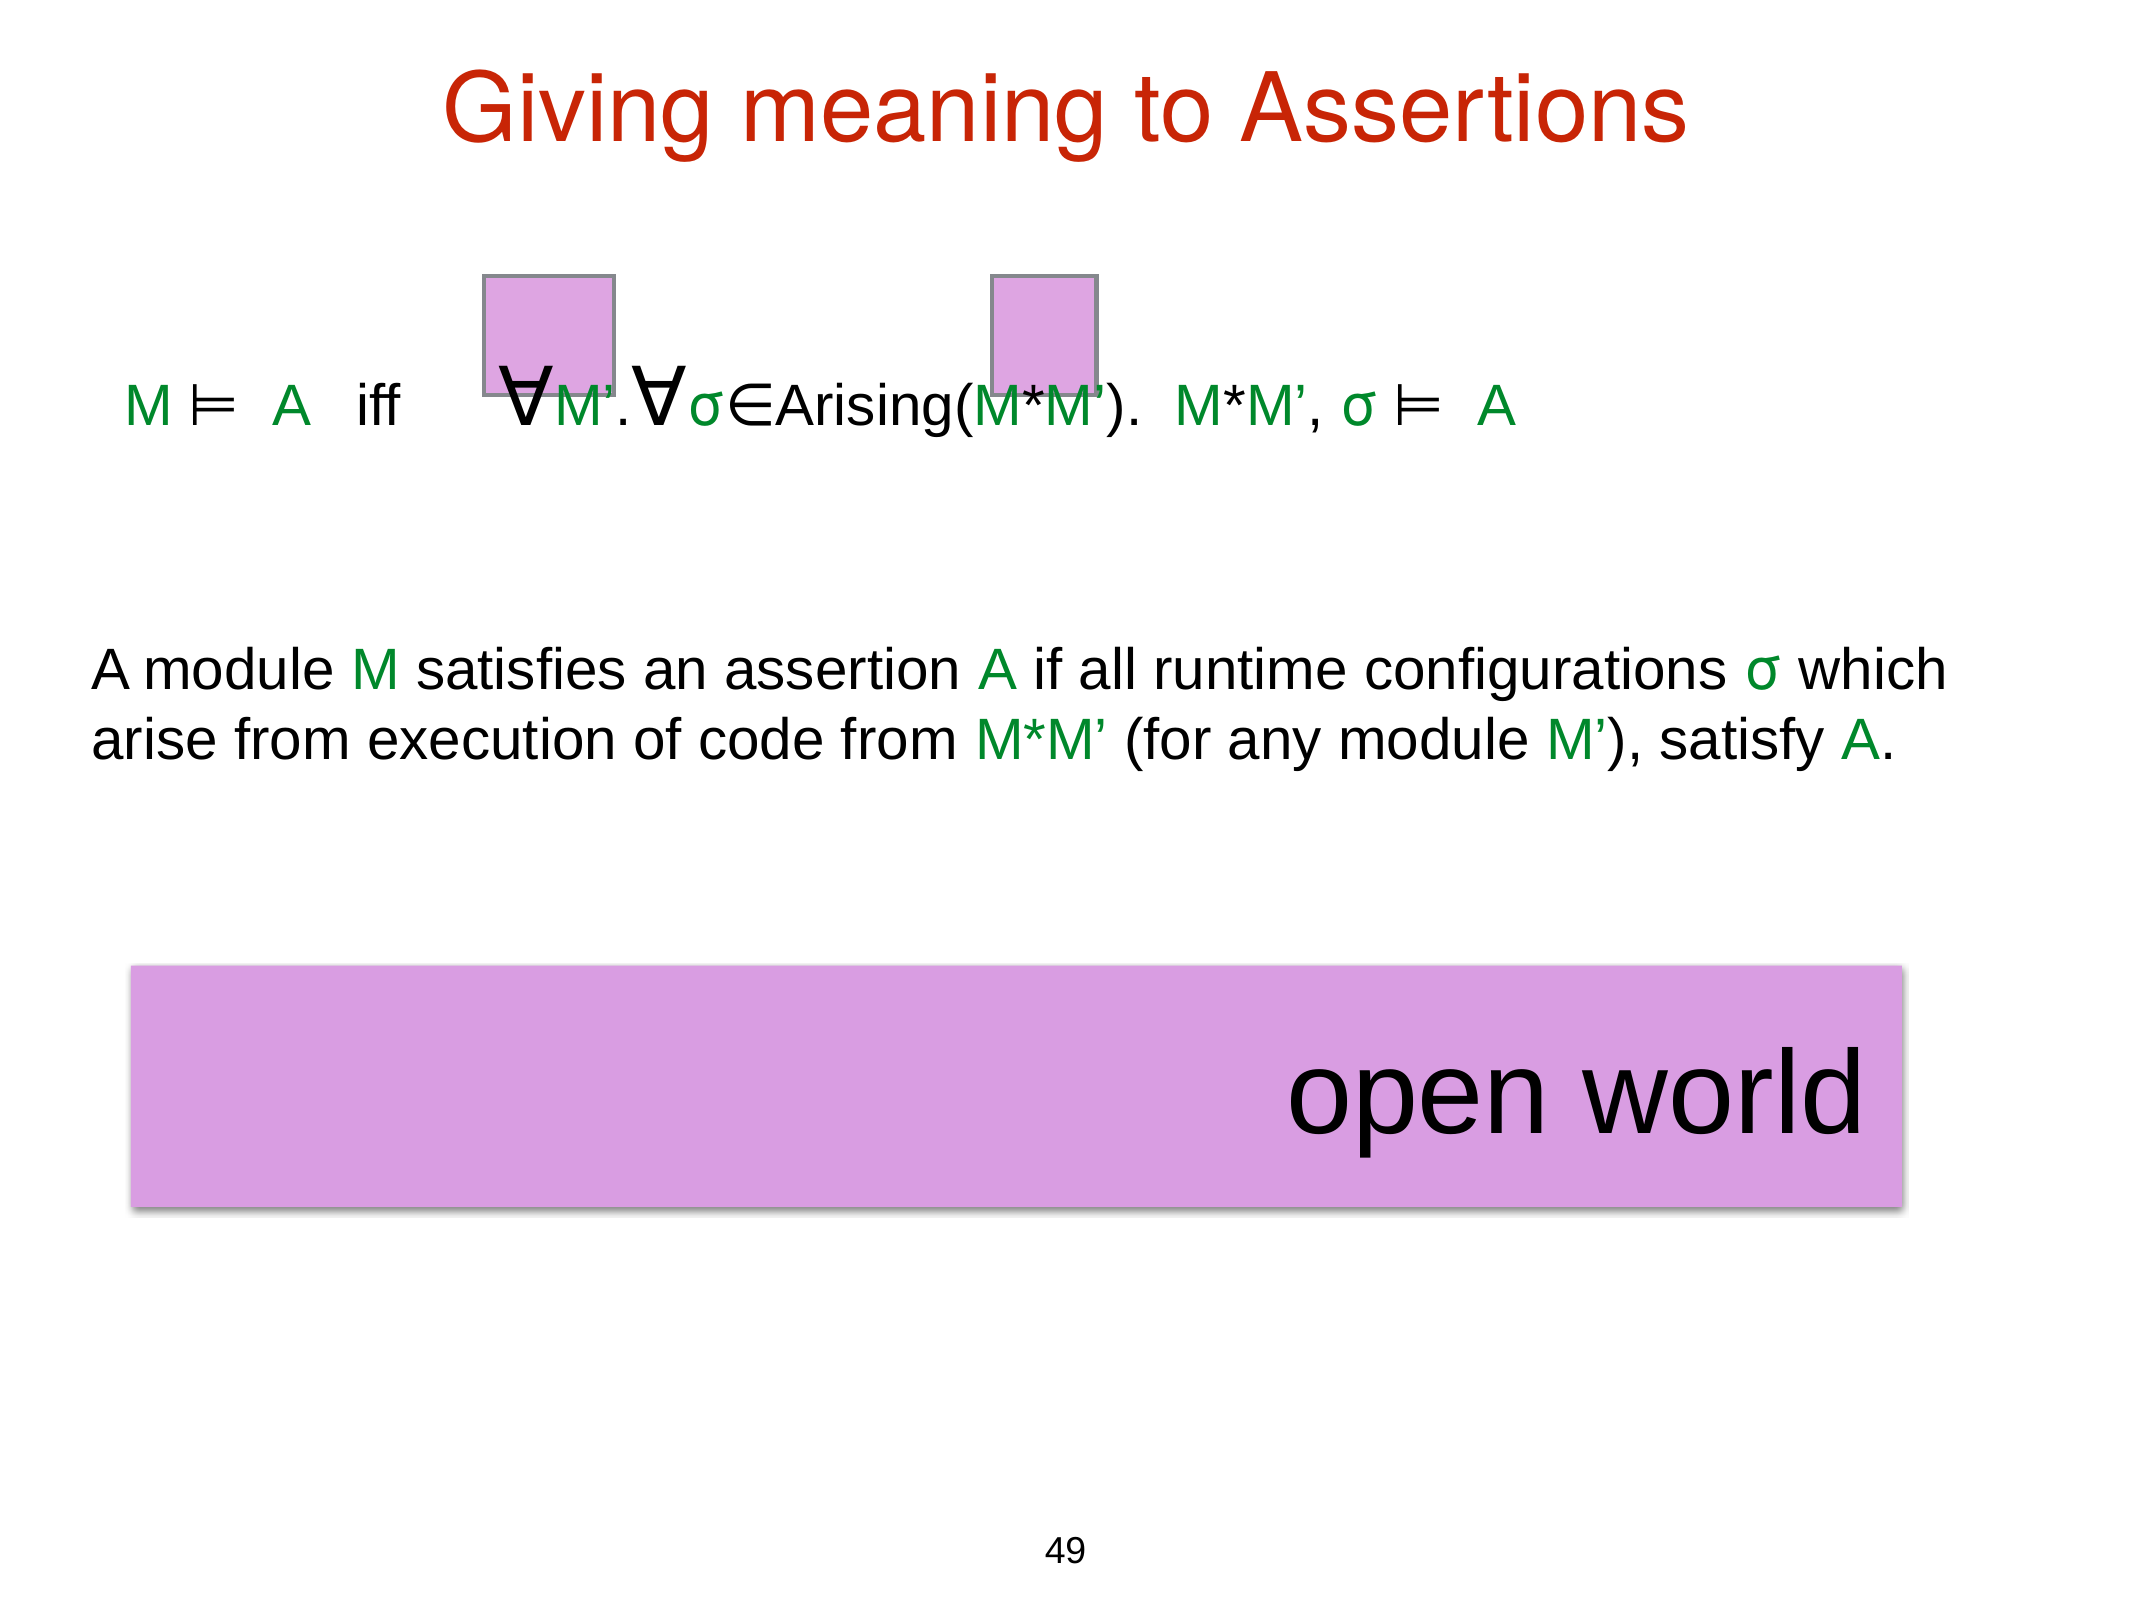

Giving meaning to Assertions

M ⊨  A   iff      ∀M’.∀σ∈Arising(M*M’).  M*M’, σ ⊨  A
A module M satisfies an assertion A if all runtime configurations σ which arise from execution of code from M*M’ (for any module M’), satisfy A.
                                                                                open world
49